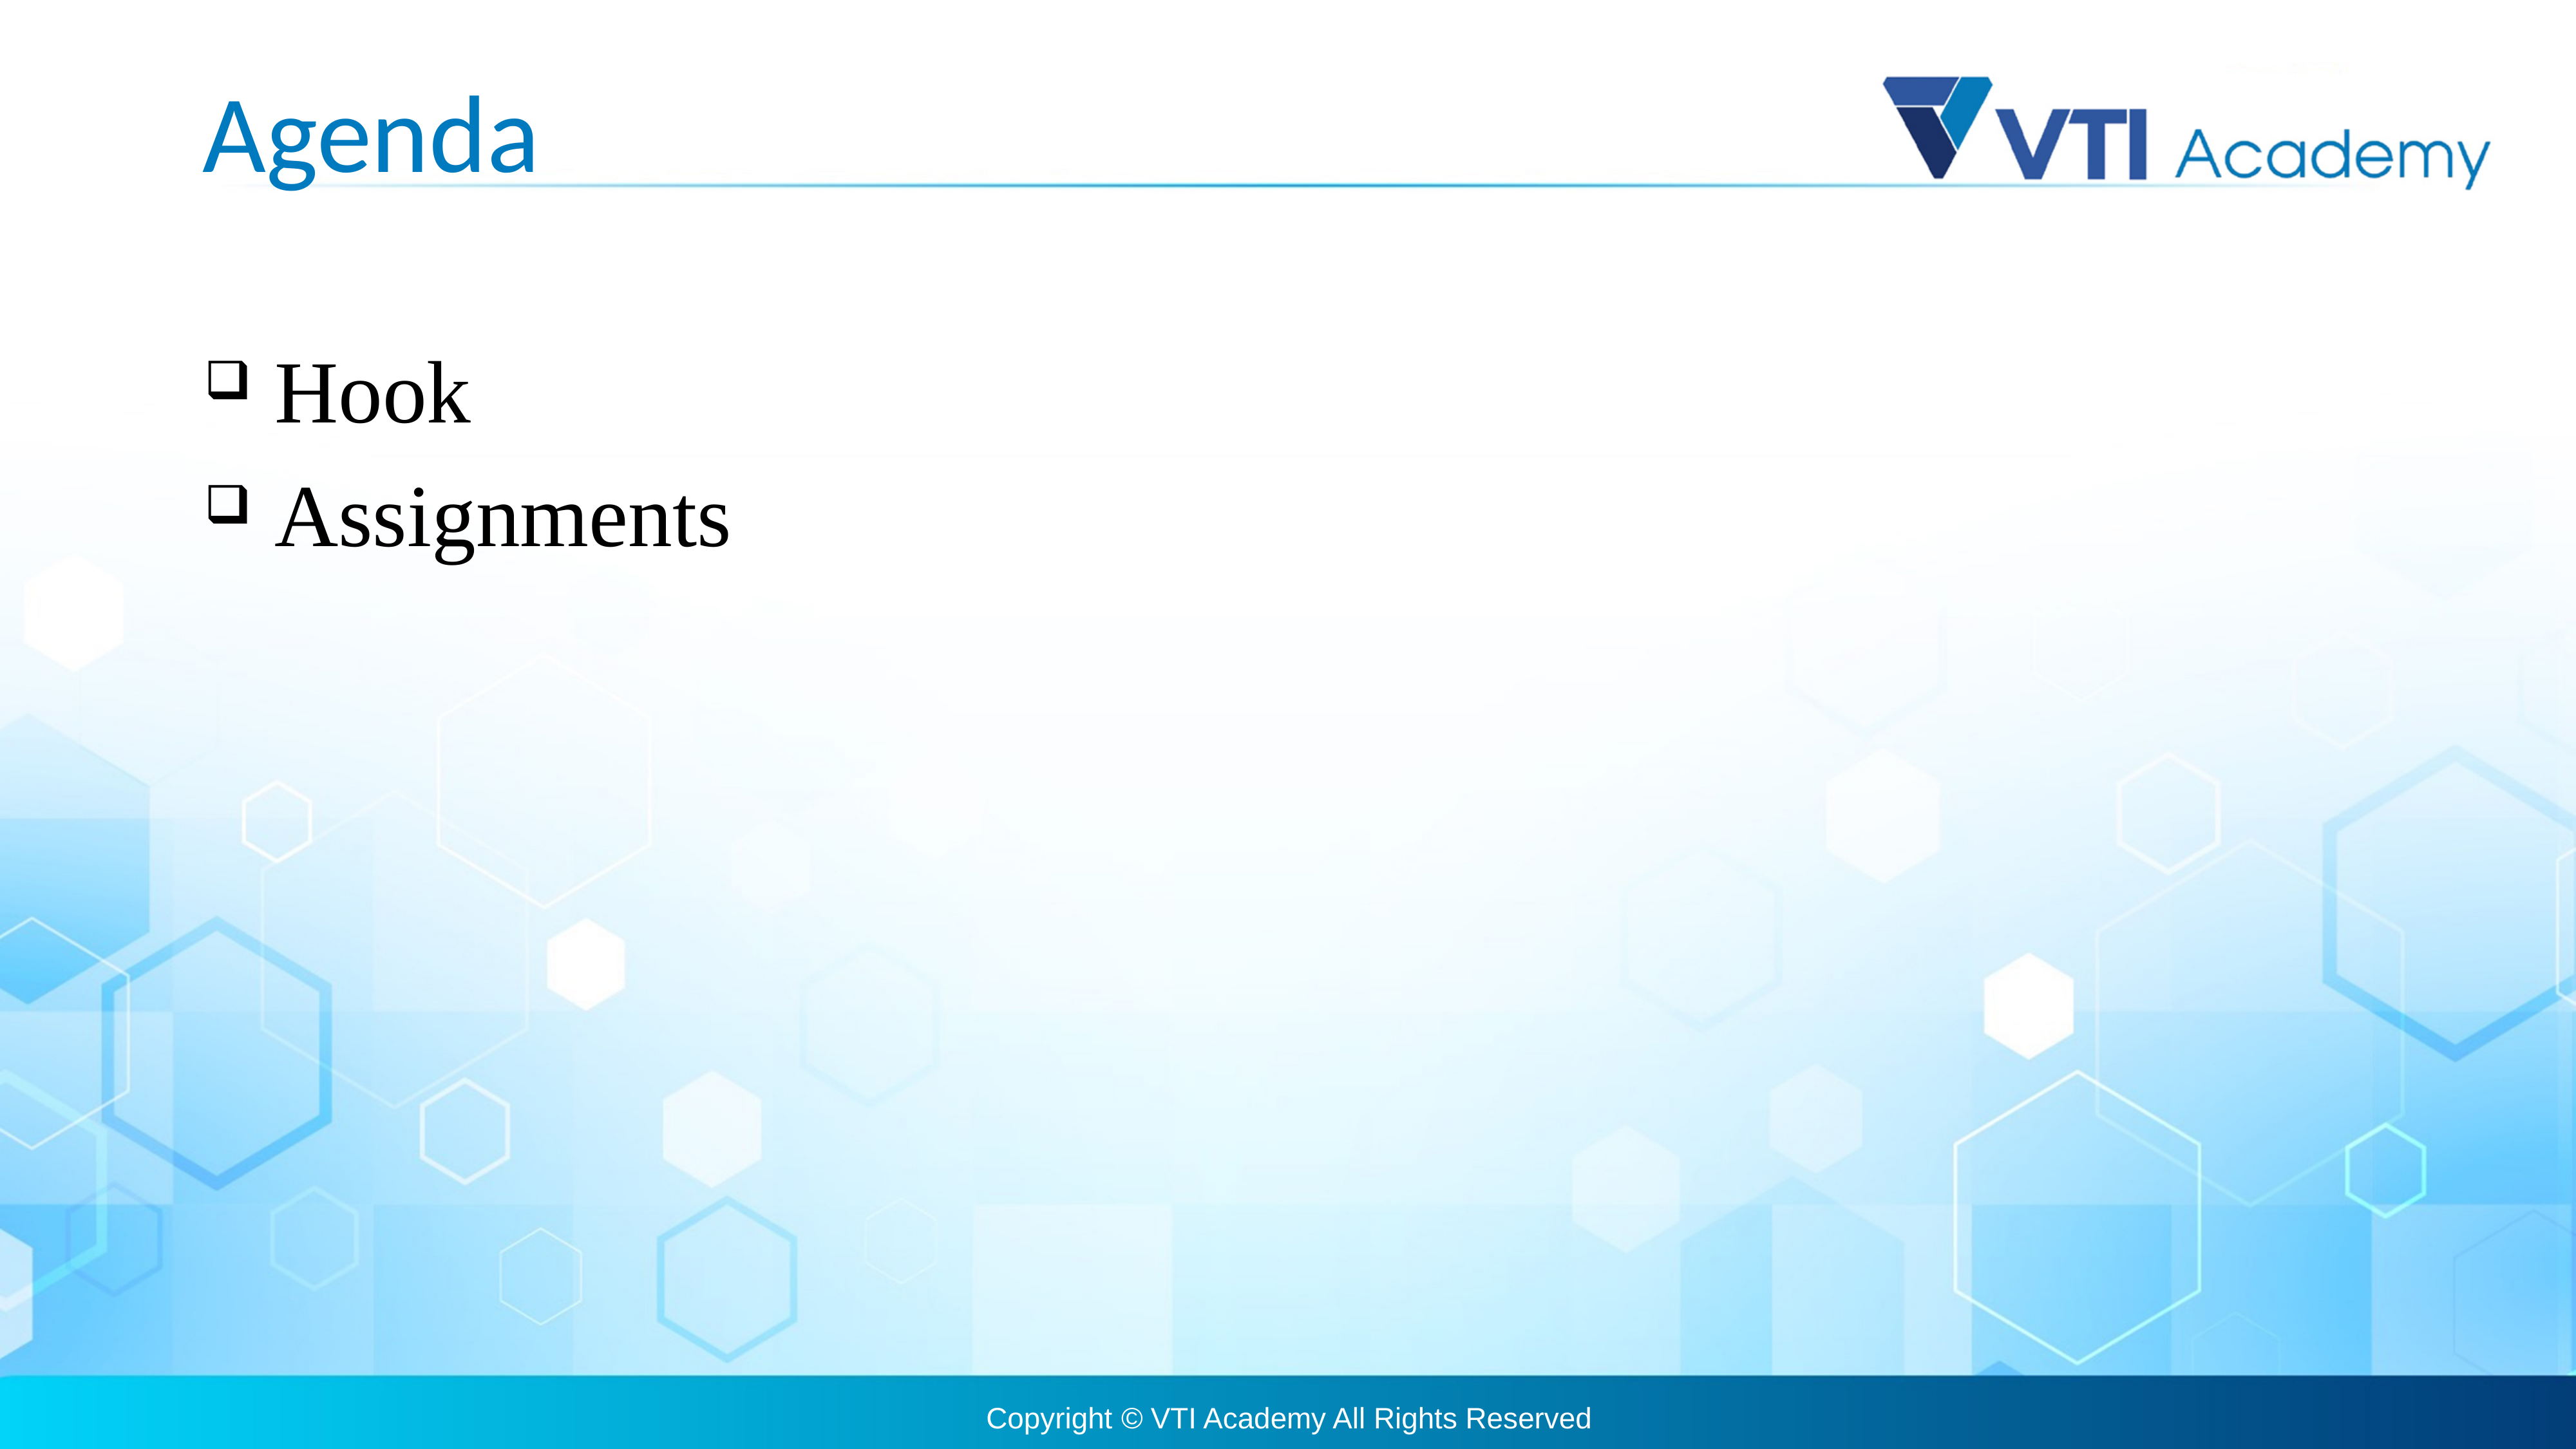

# Agenda
 Hook
 Assignments
Copyright © VTI Academy All Rights Reserved